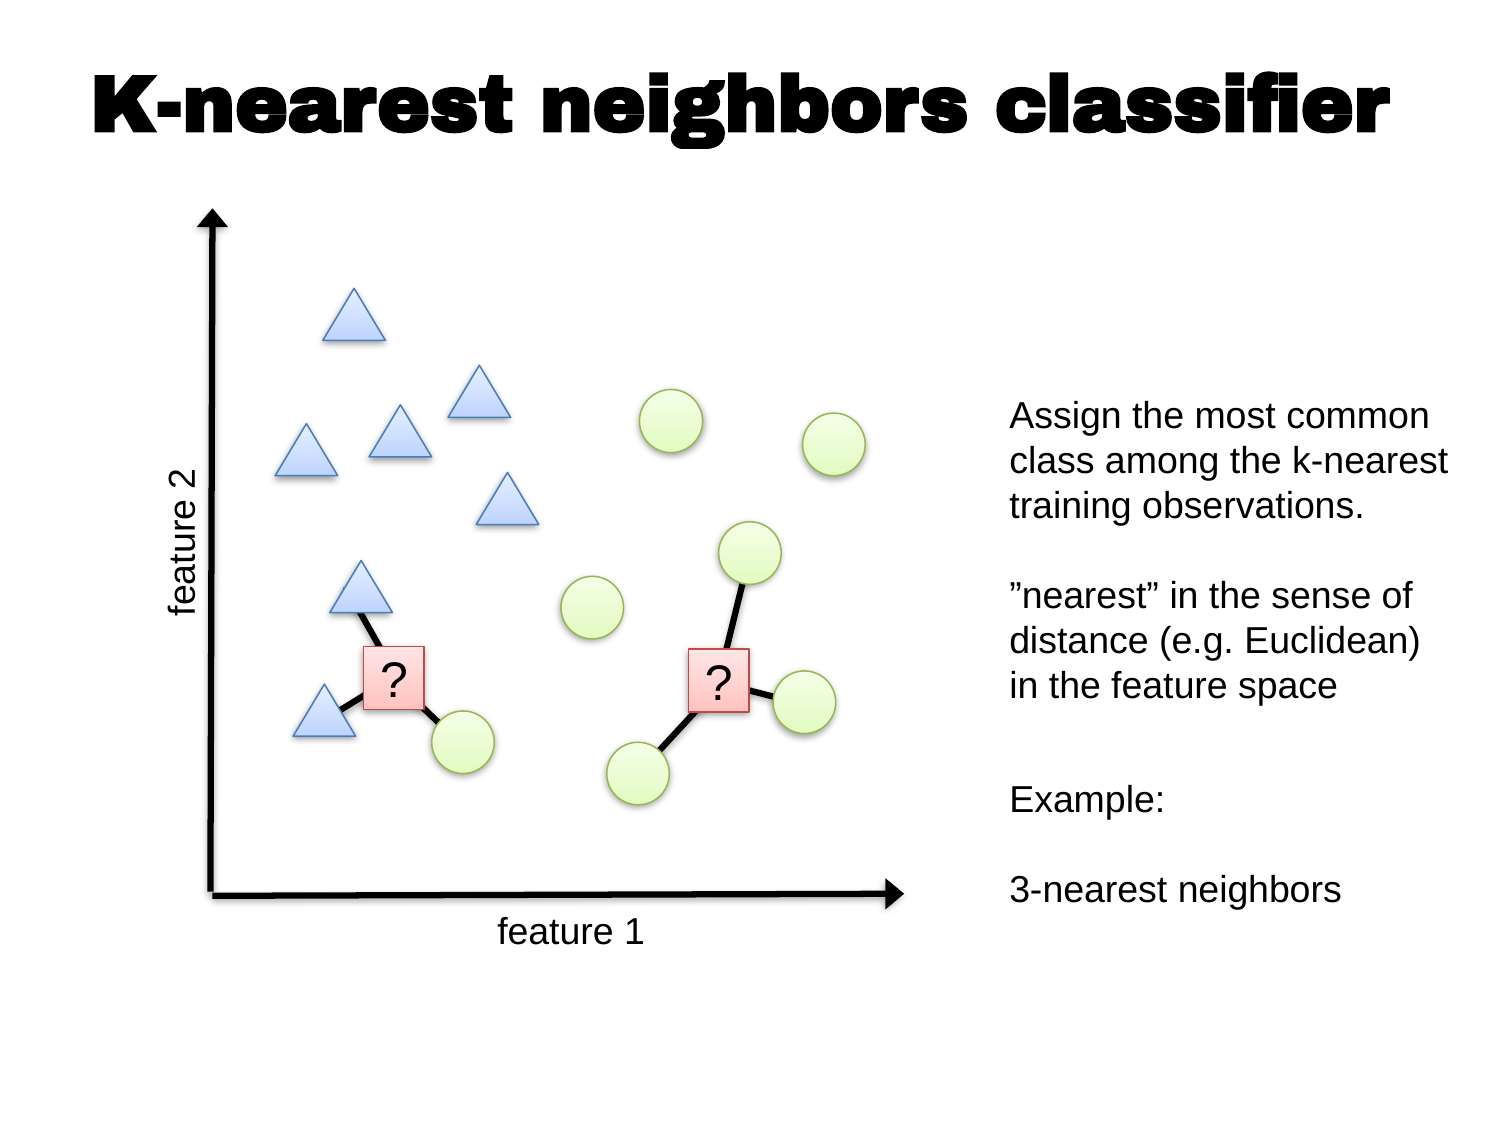

# K-nearest neighbors classifier

Assign the most common class among the k-nearest training observations.

”nearest” in the sense of distance (e.g. Euclidean) in the feature space

feature 2

?
?

Example:

3-nearest neighbors
feature 1